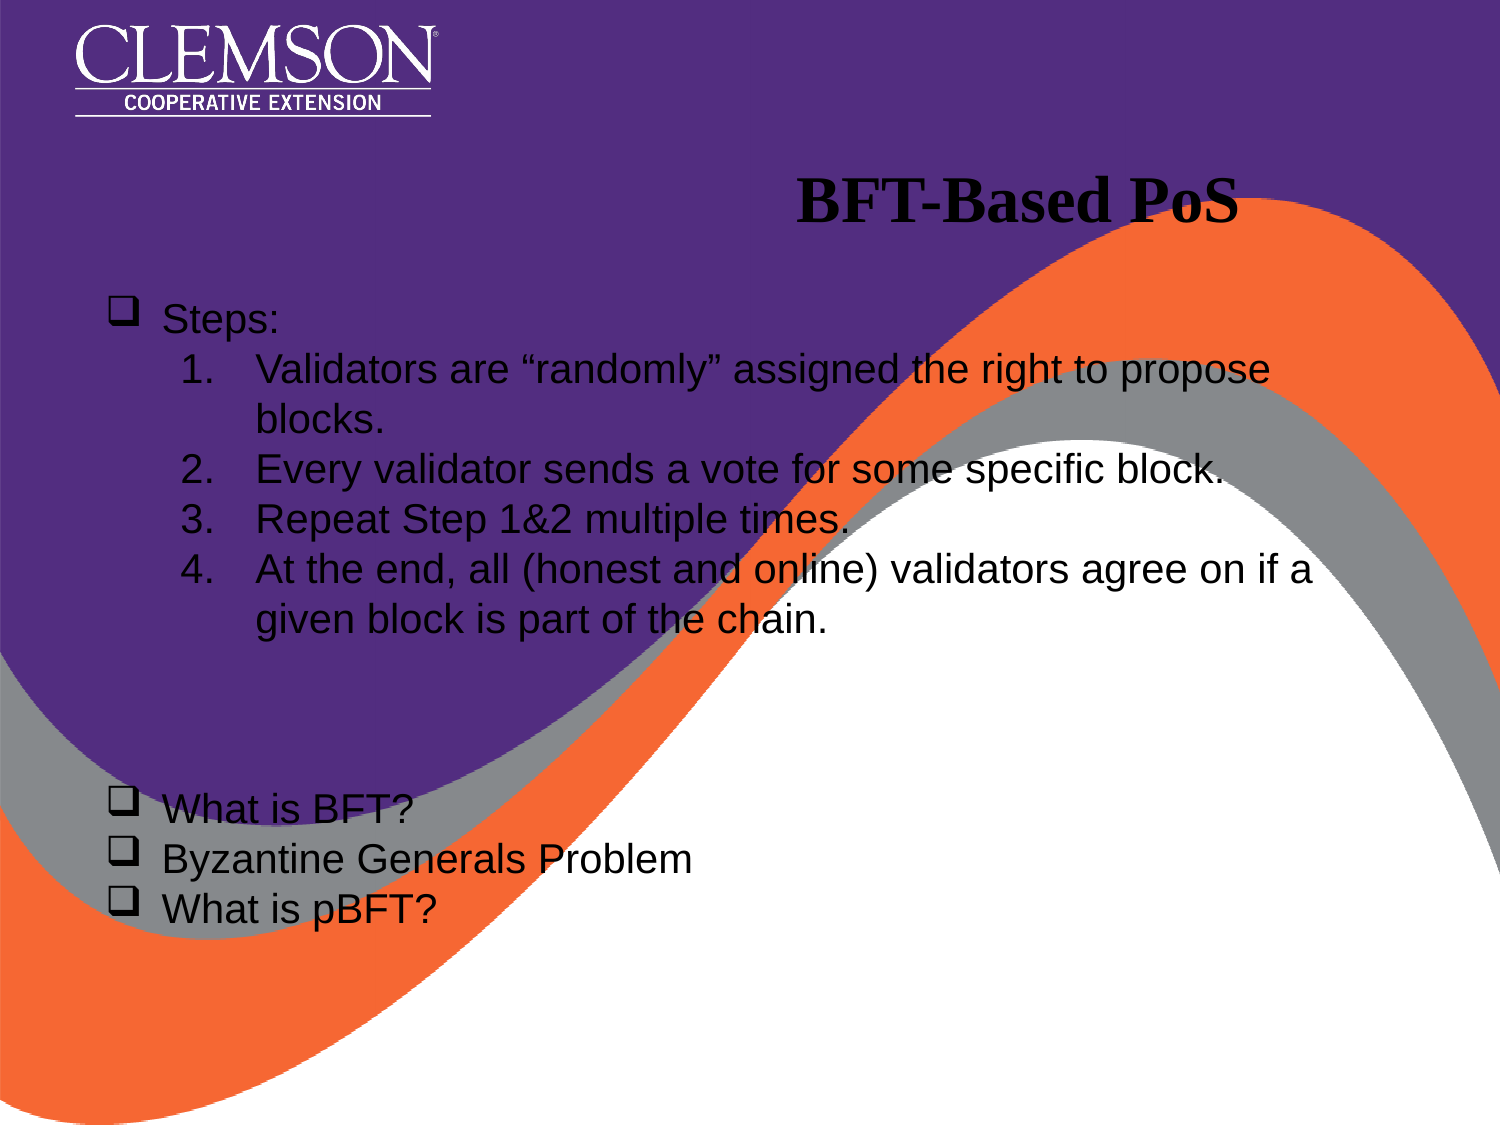

# BFT-Based PoS
Steps:
Validators are “randomly” assigned the right to propose blocks.
Every validator sends a vote for some specific block.
Repeat Step 1&2 multiple times.
At the end, all (honest and online) validators agree on if a given block is part of the chain.

What is BFT?
Byzantine Generals Problem
What is pBFT?